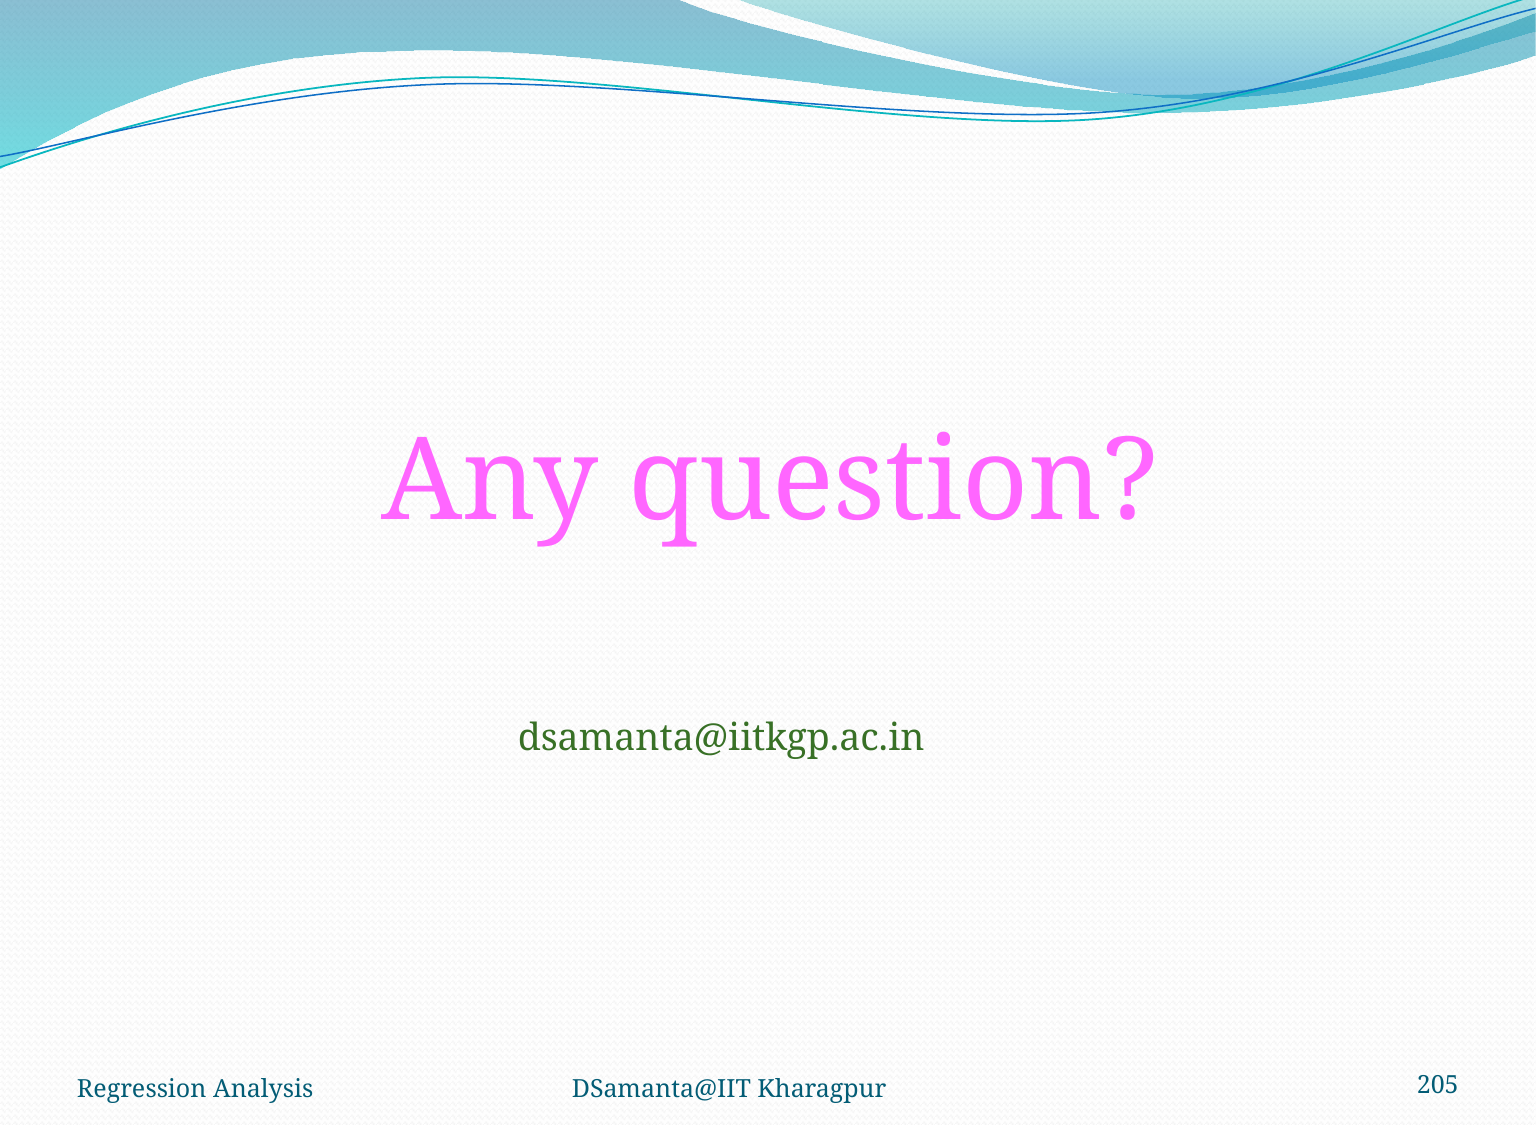

Any question?

dsamanta@iitkgp.ac.in
Regression Analysis
DSamanta@IIT Kharagpur
205